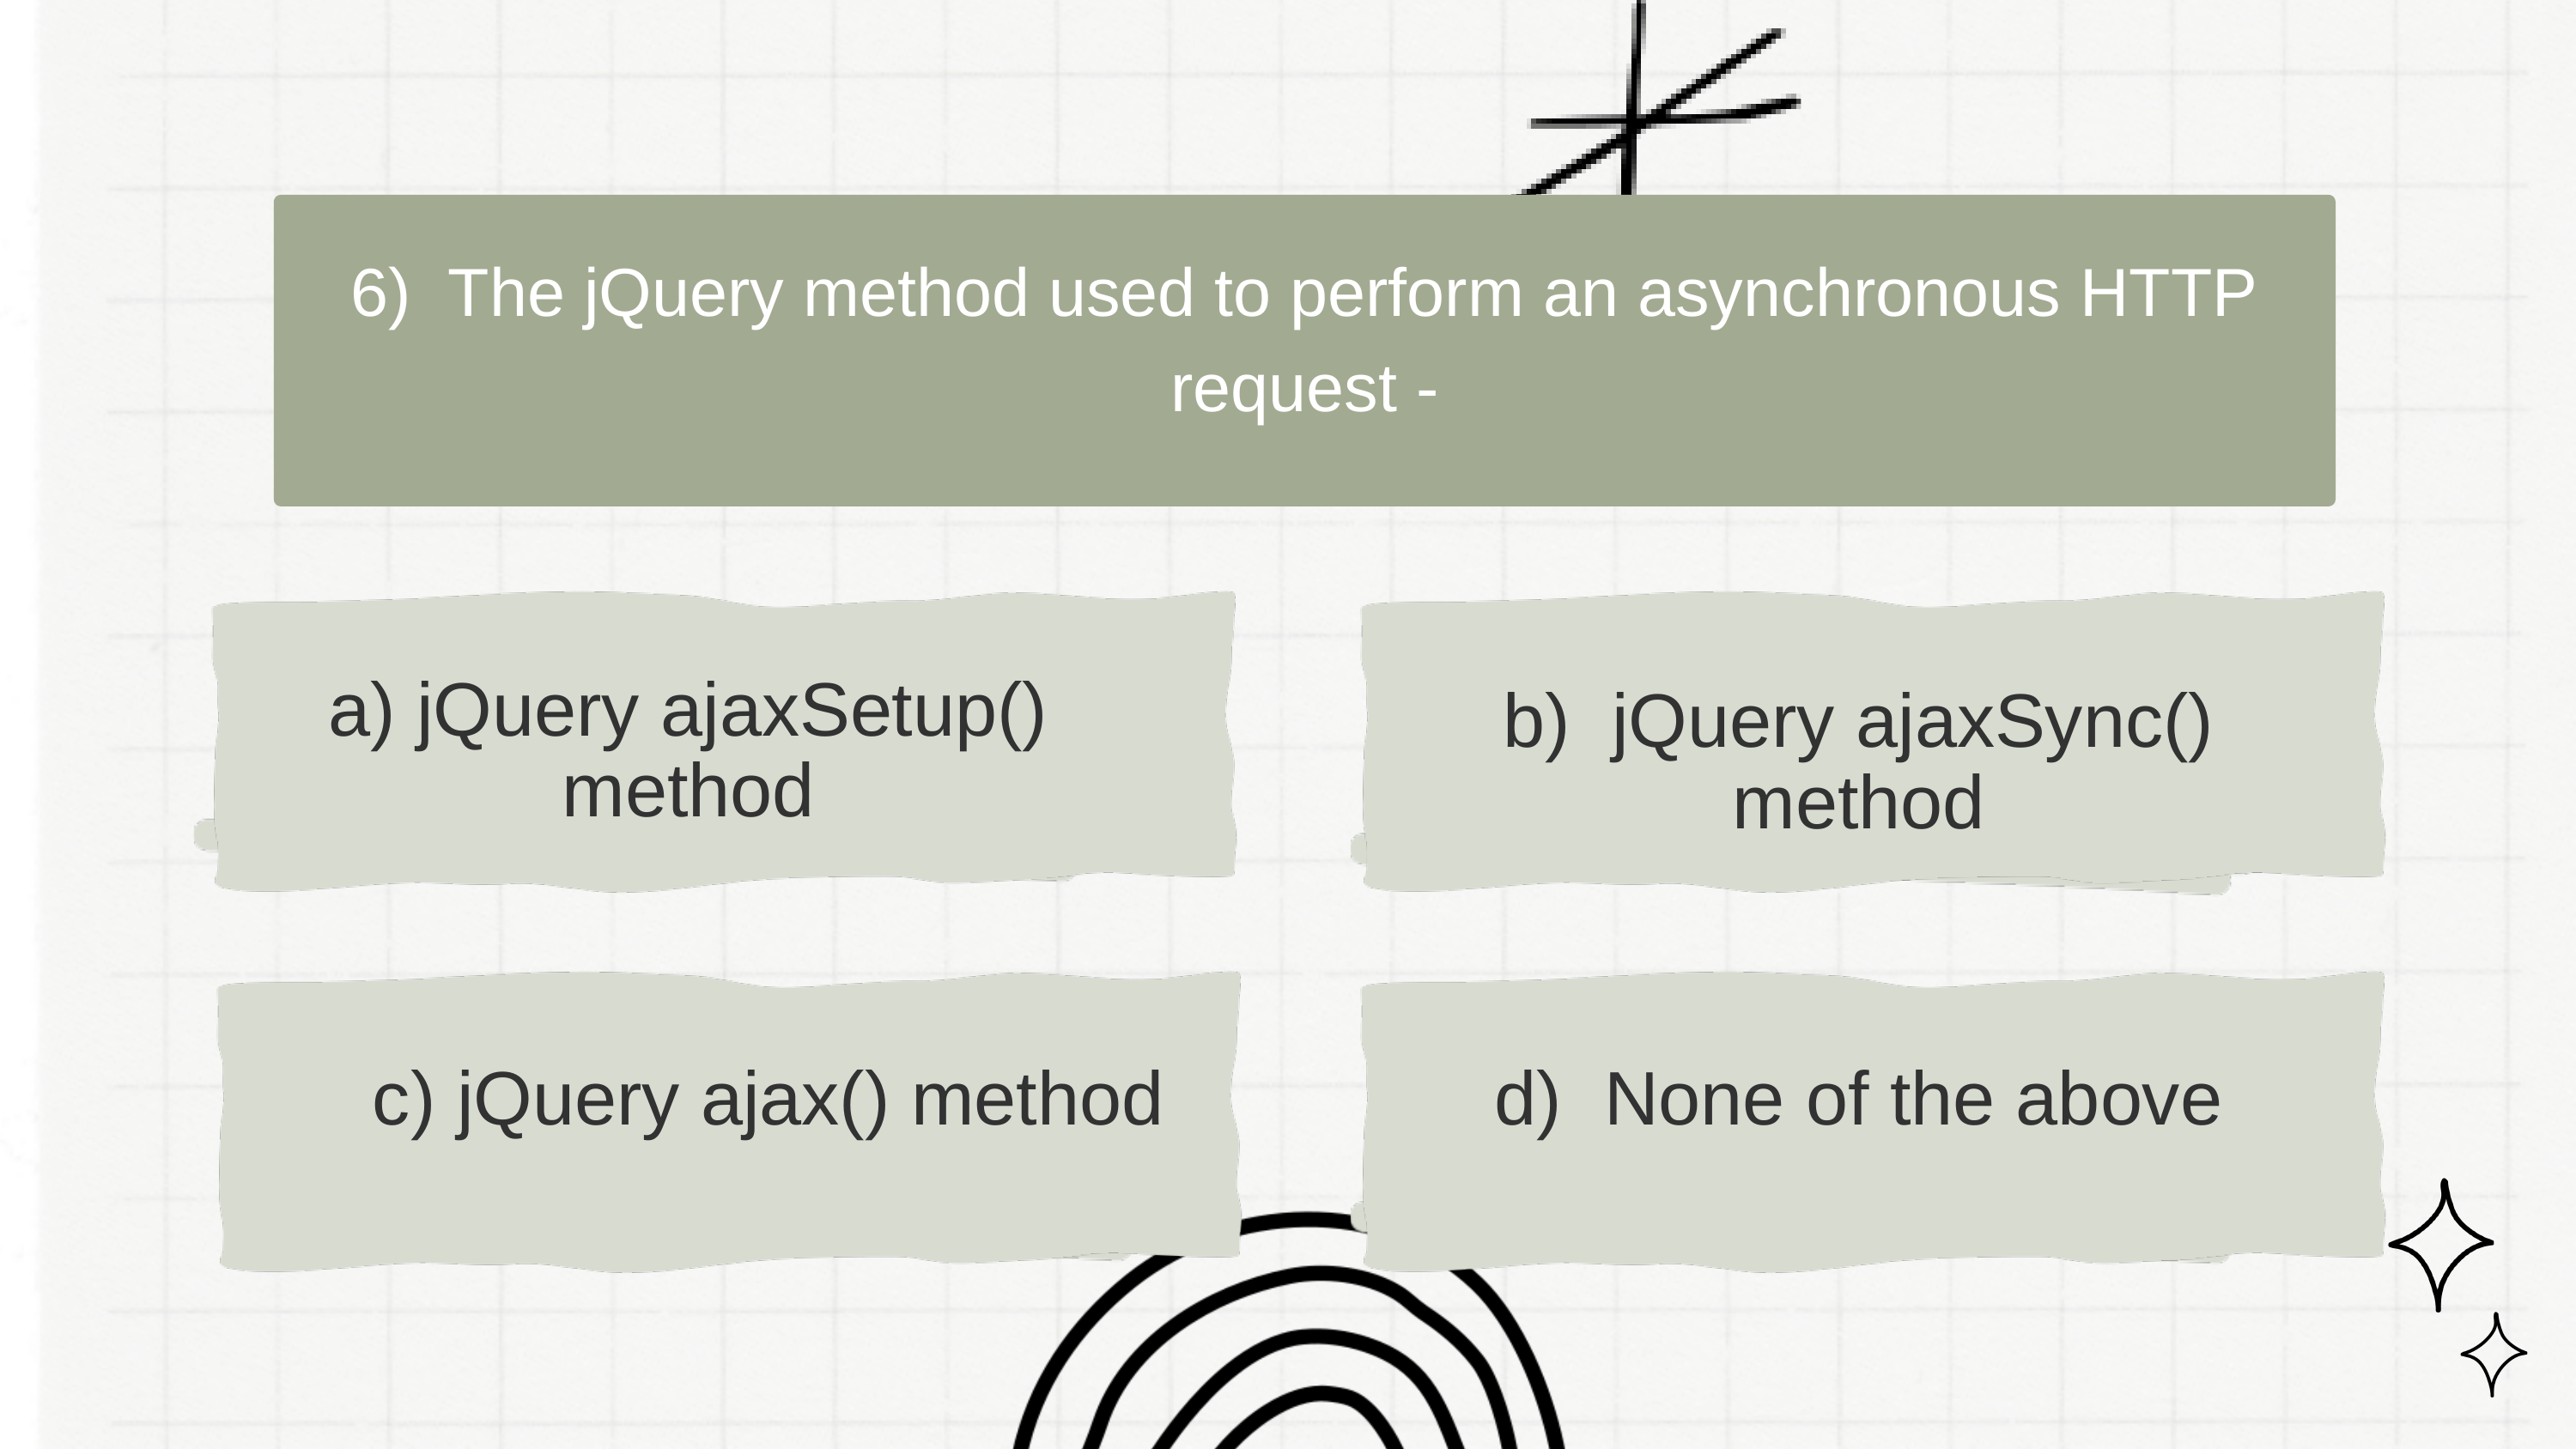

6)  The jQuery method used to perform an asynchronous HTTP request -

a) jQuery ajaxSetup() method

b)  jQuery ajaxSync() method

c) jQuery ajax() method

d)  None of the above